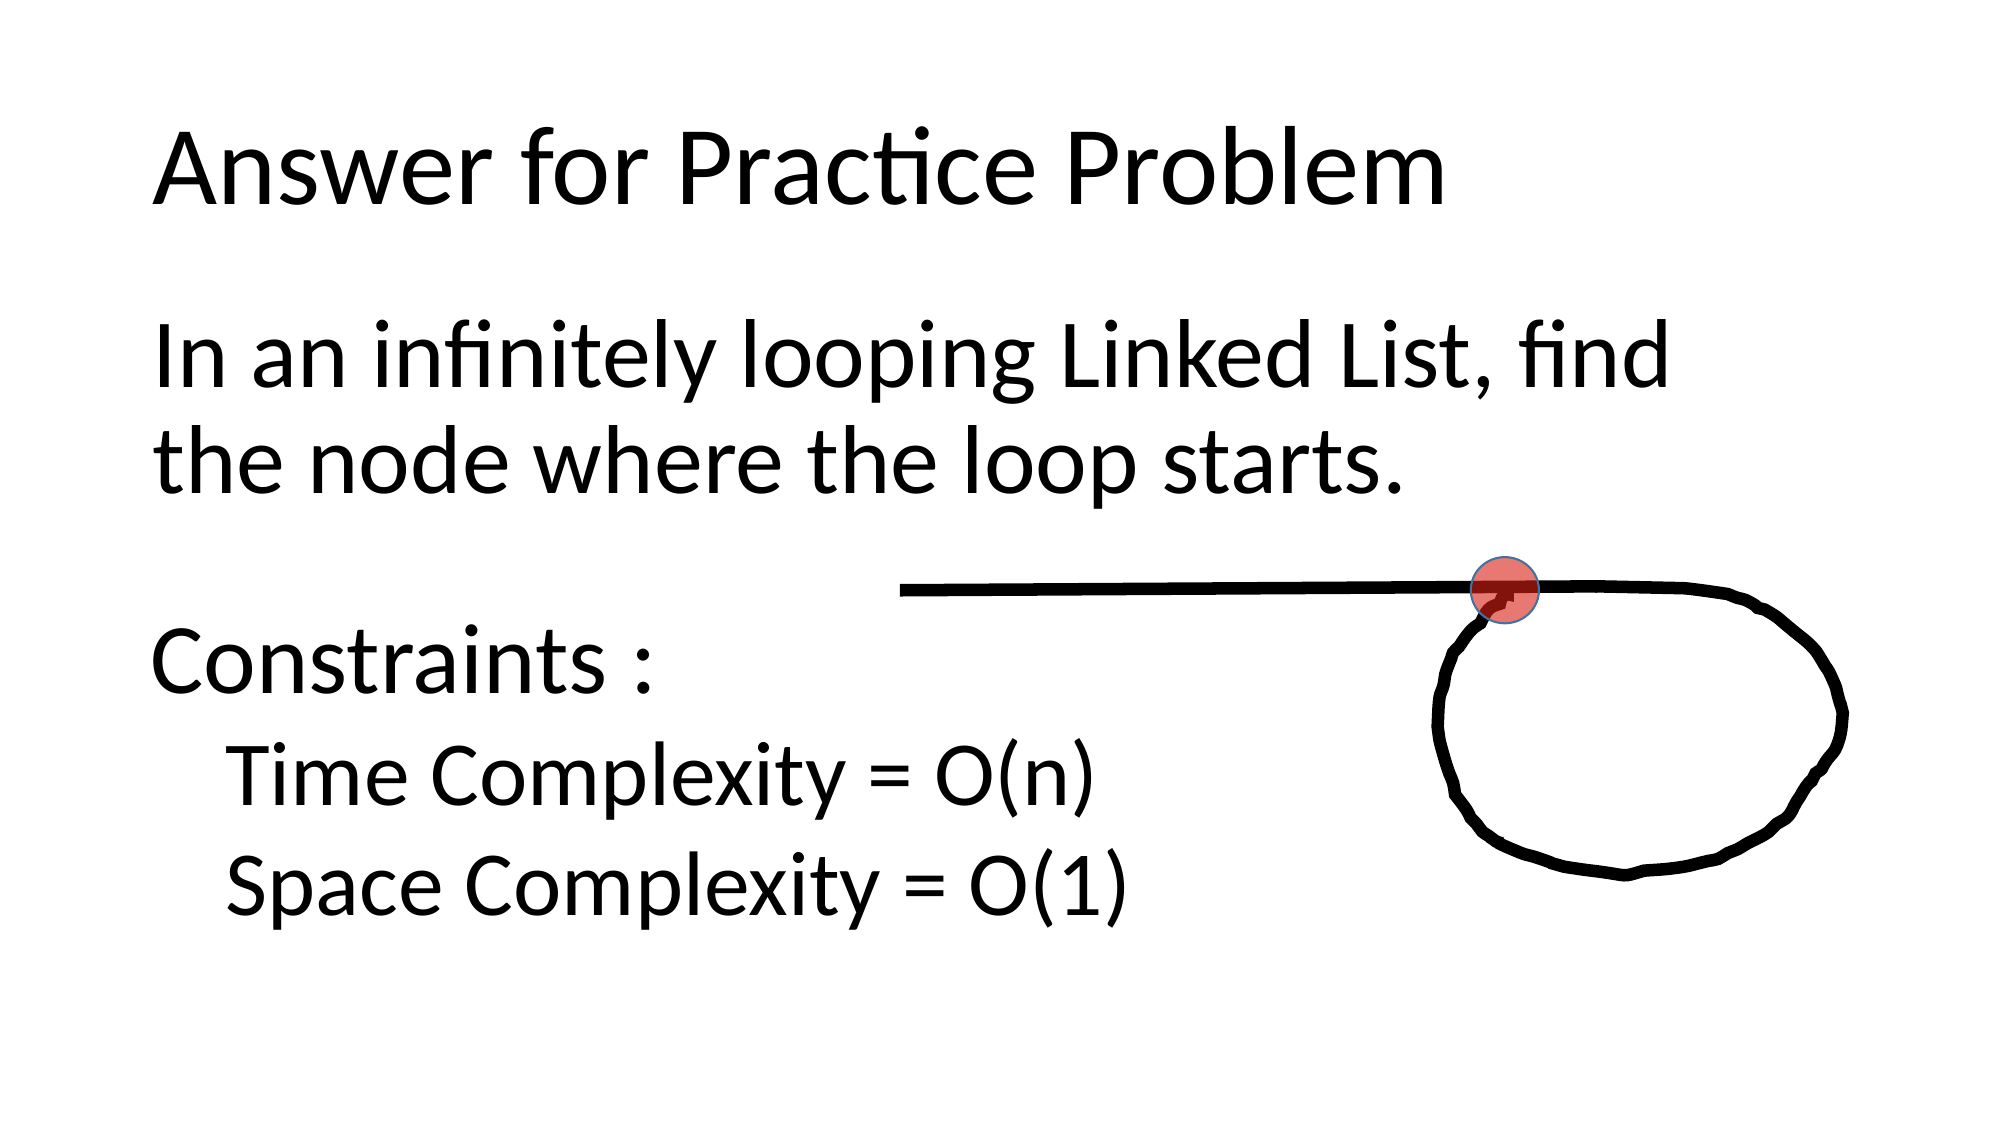

# Answer for Practice Problem
In an infinitely looping Linked List, find  the node where the loop starts.

Constraints :
Time Complexity = O(n)
Space Complexity = O(1)